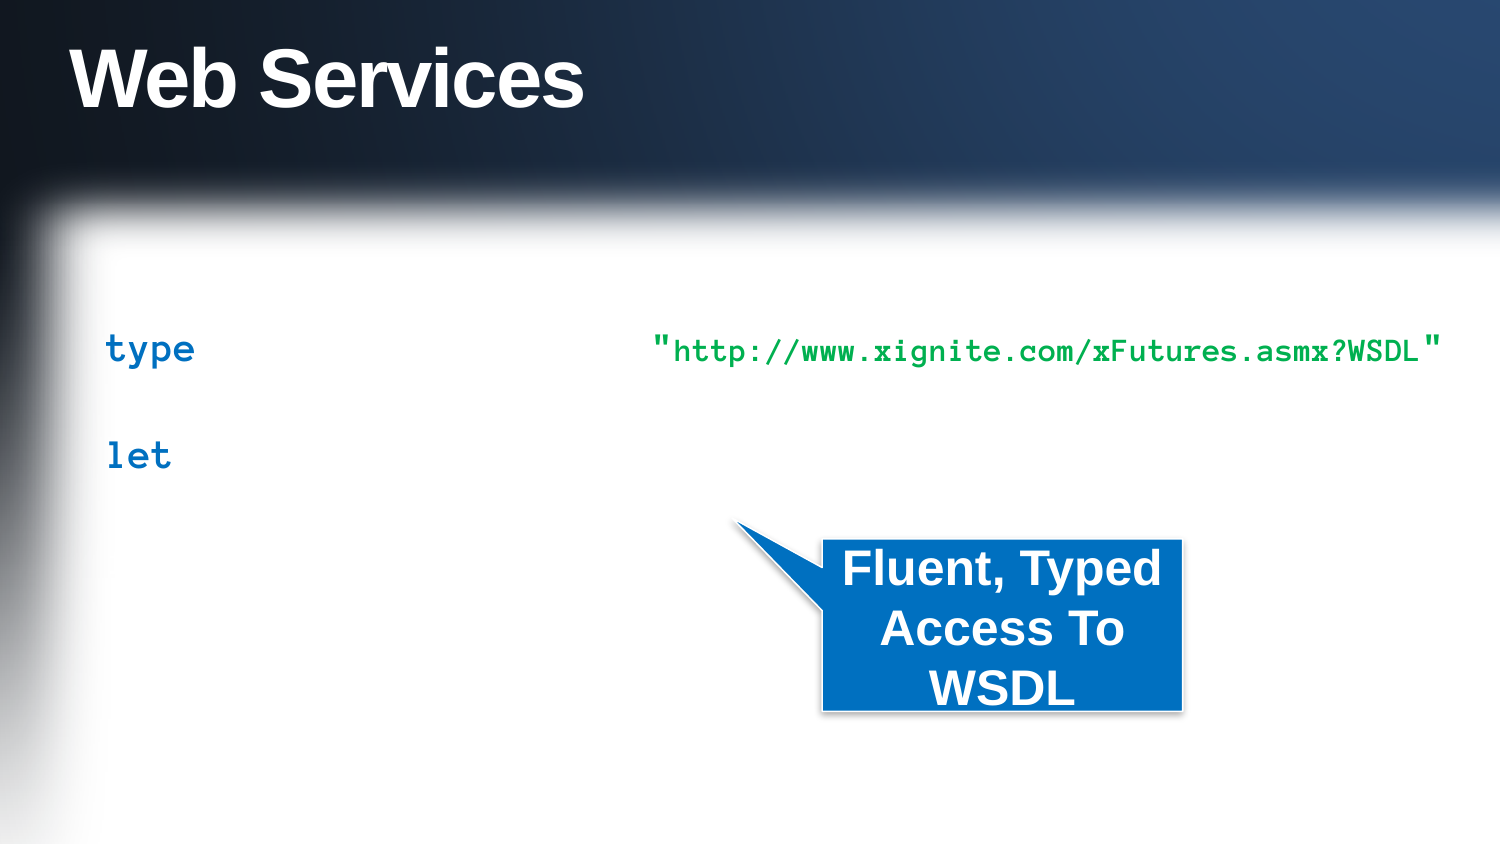

Web Services

type Data = WsdlService<"http://www.xignite.com/xFutures.asmx?WSDL">

let financials = Data.GetServiceContext()

financials.GetQuotes "IBM"
Fluent, Typed Access To WSDL